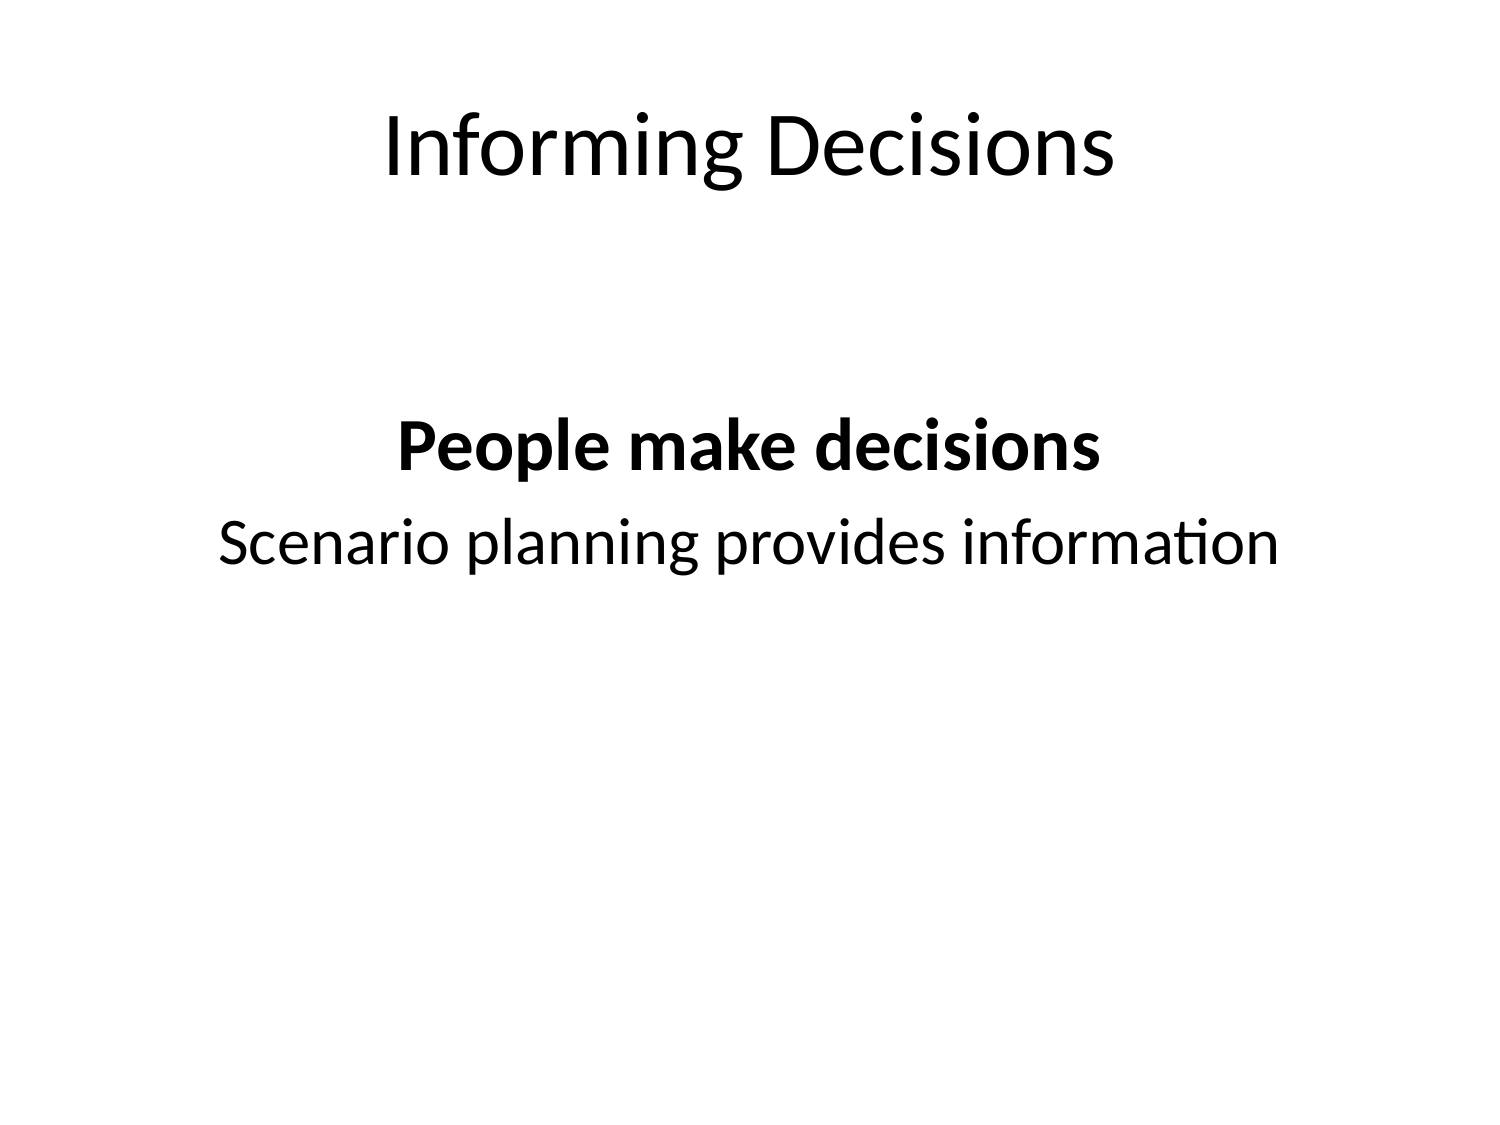

# Informing Decisions
People make decisions
Scenario planning provides information